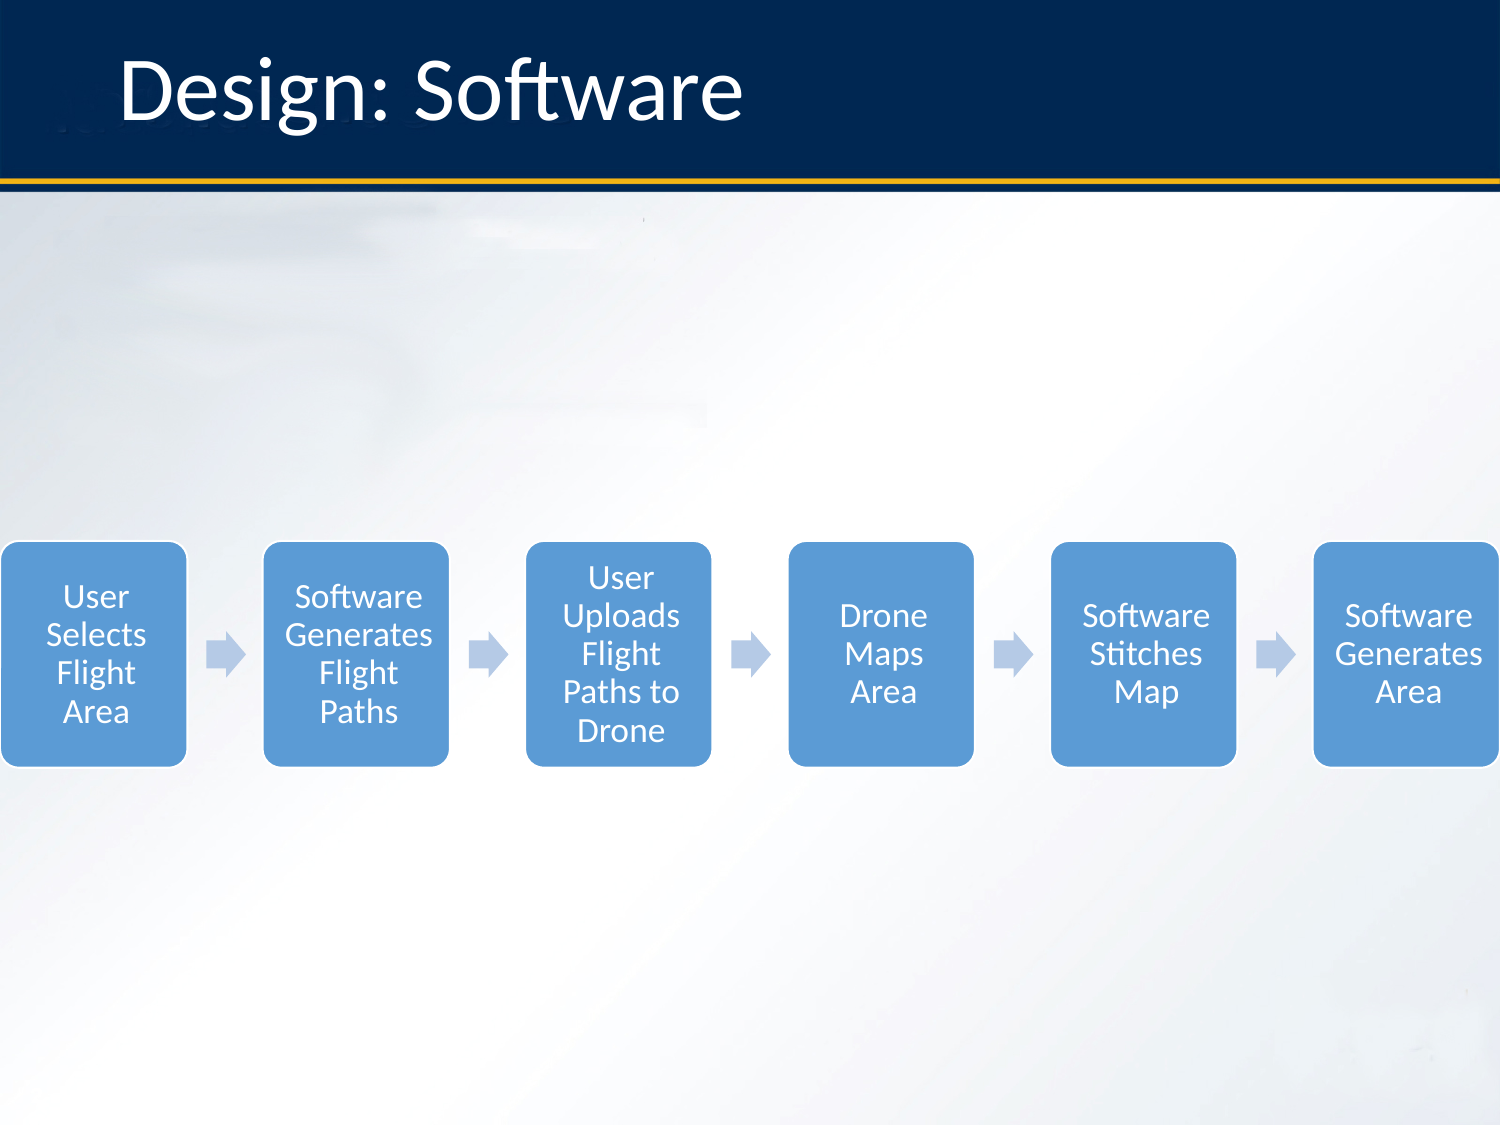

# Design: Software
User Selects Flight Area

Software Generates Flight Paths

User Uploads Flight Paths to Drone

Drone Maps Area

Software Stitches Map

Software Generates Area